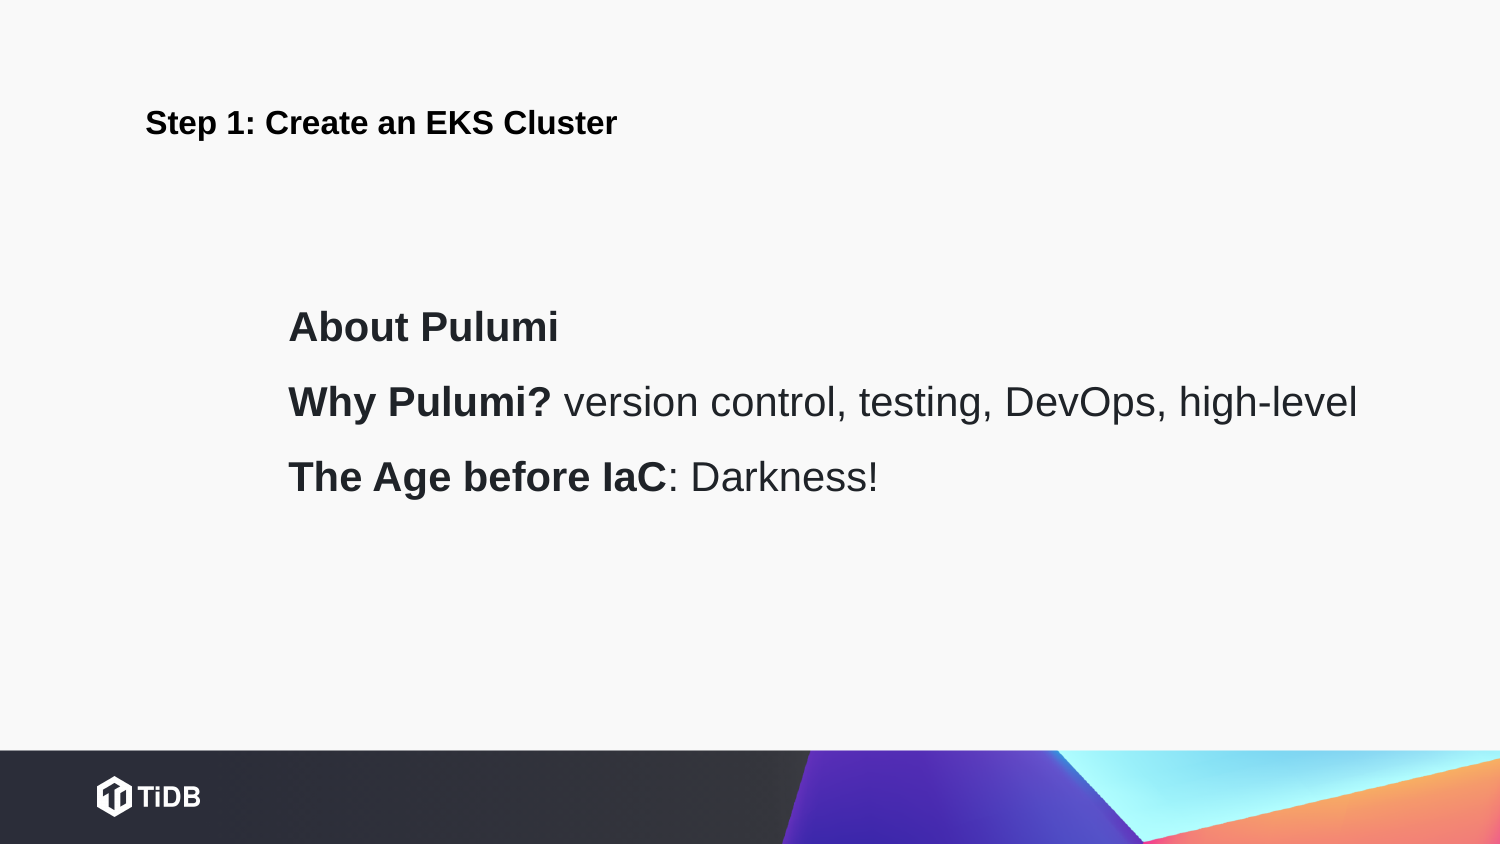

Step 1: Create an EKS Cluster
About Pulumi
Why Pulumi? version control, testing, DevOps, high-level
The Age before IaC: Darkness!